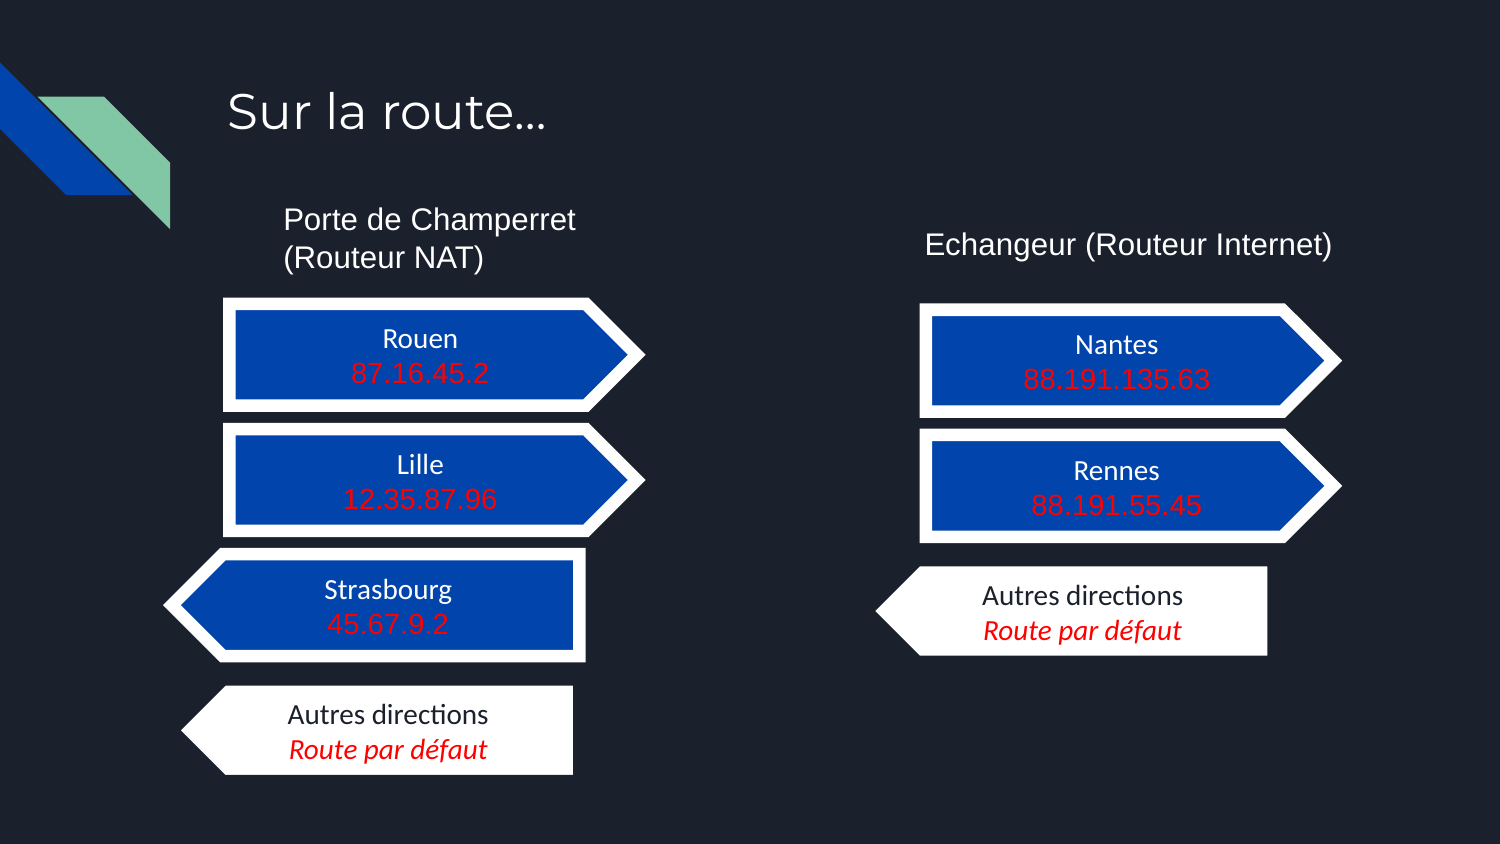

# Sur la route…
Porte de Champerret (Routeur NAT)
Echangeur (Routeur Internet)
Rouen
87.16.45.2
Nantes
88.191.135.63
Lille
12.35.87.96
Rennes
88.191.55.45
Strasbourg
45.67.9.2
Autres directions
Route par défaut
Autres directions
Route par défaut